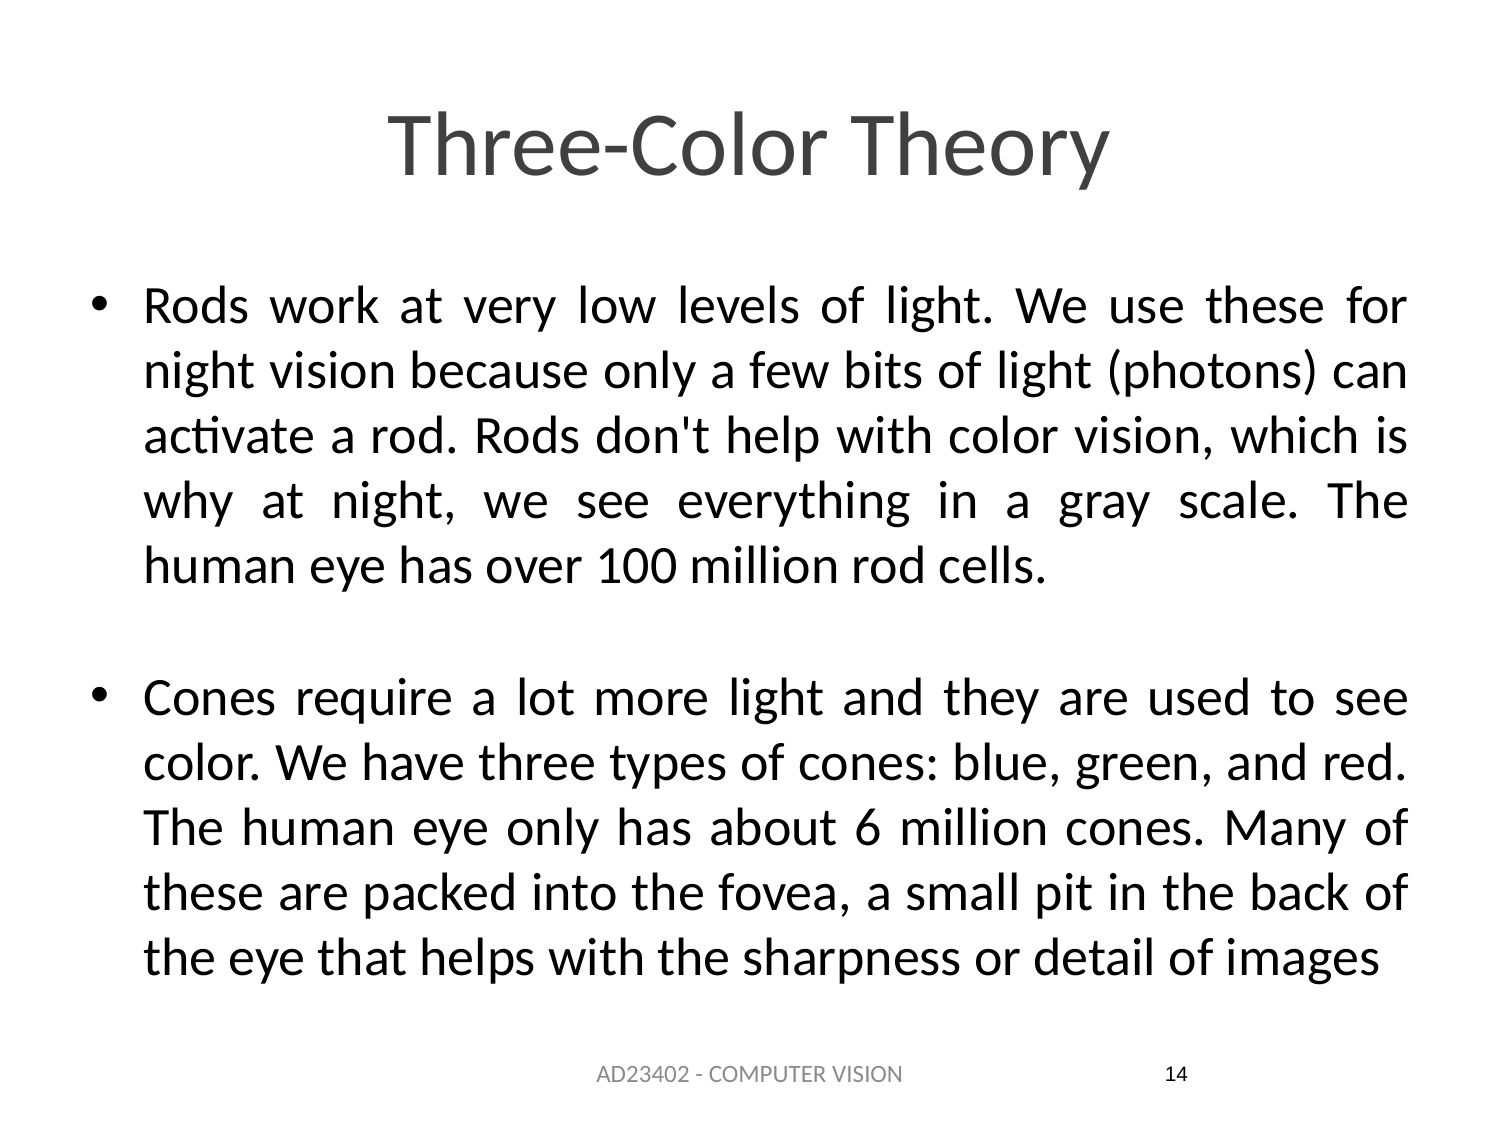

# Three-Color Theory
Rods work at very low levels of light. We use these for night vision because only a few bits of light (photons) can activate a rod. Rods don't help with color vision, which is why at night, we see everything in a gray scale. The human eye has over 100 million rod cells.

Cones require a lot more light and they are used to see color. We have three types of cones: blue, green, and red. The human eye only has about 6 million cones. Many of these are packed into the fovea, a small pit in the back of the eye that helps with the sharpness or detail of images
AD23402 - COMPUTER VISION
14